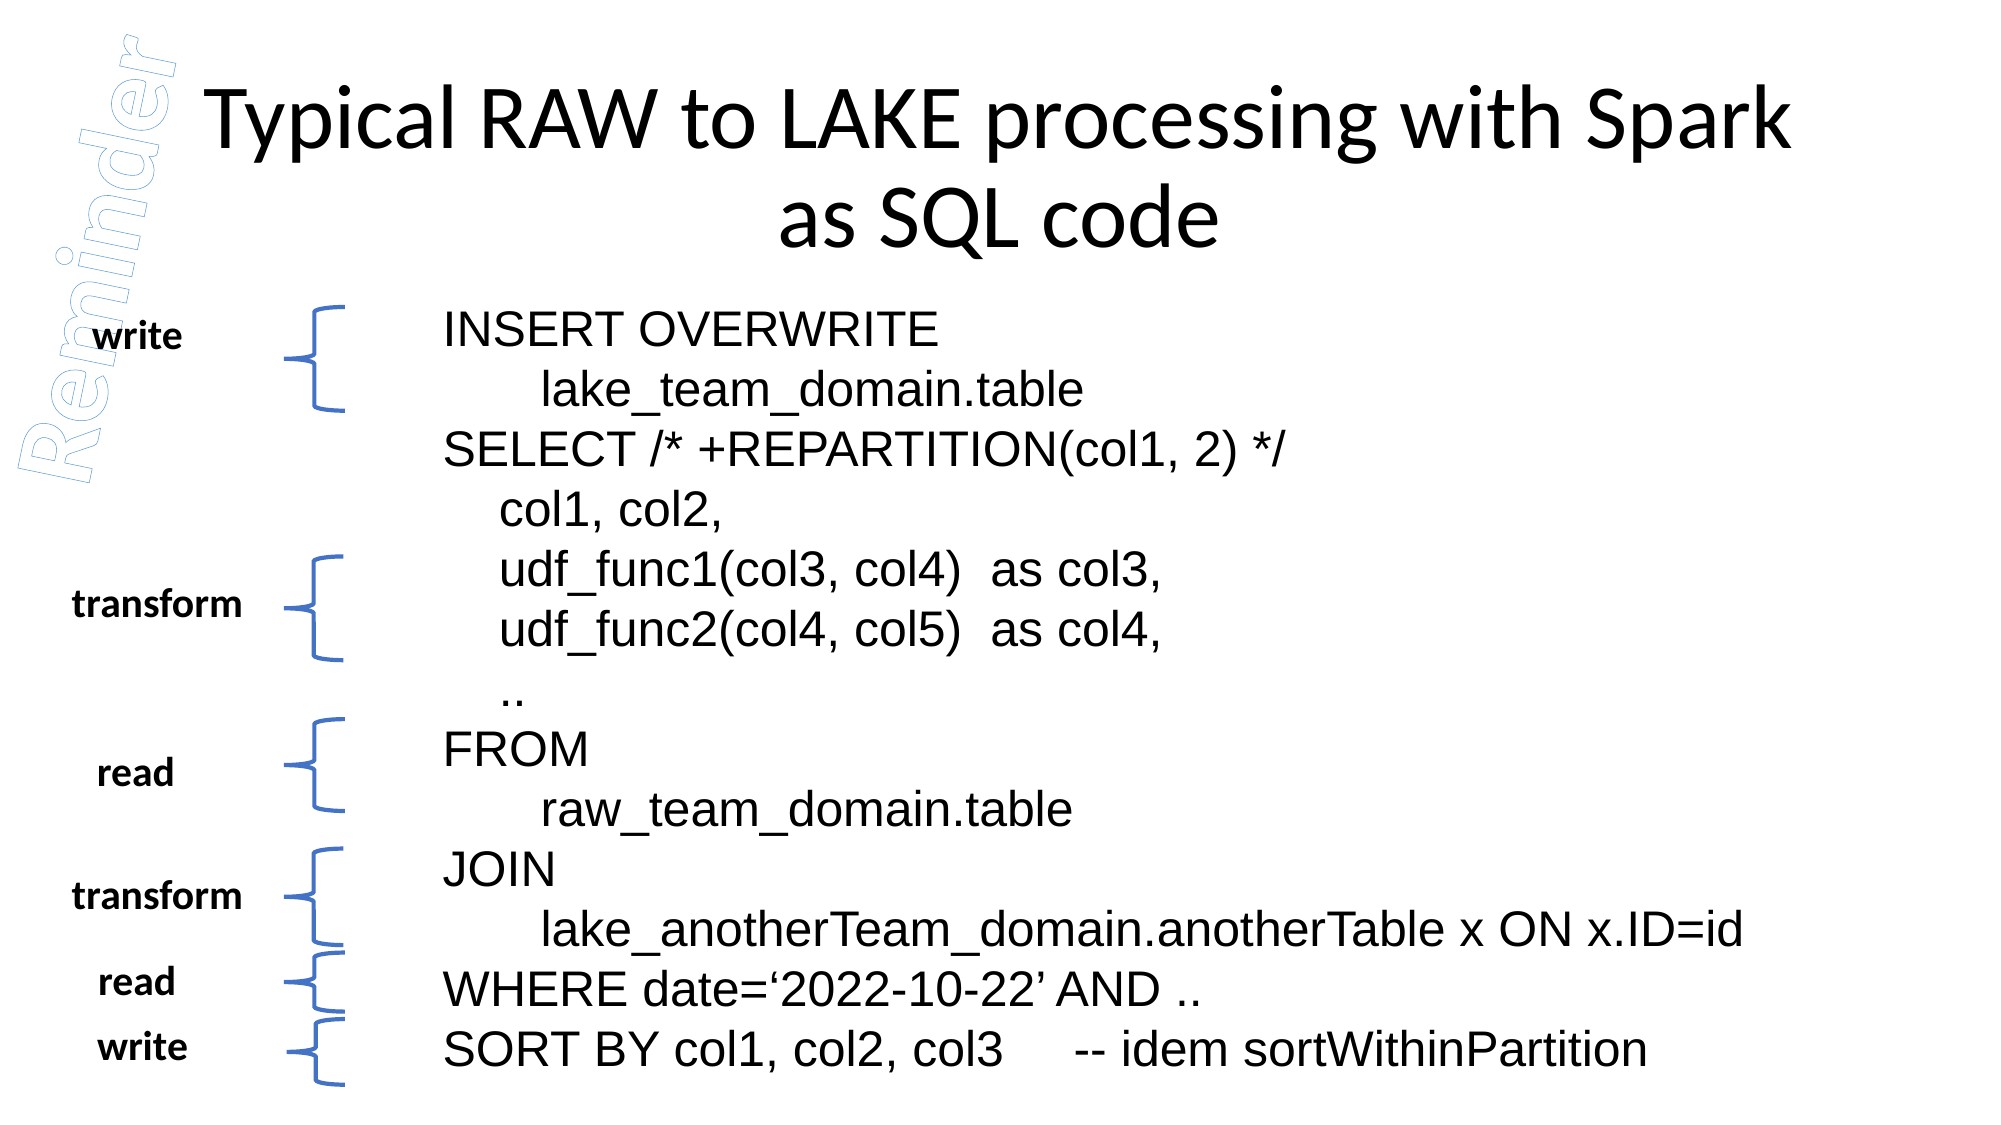

# Typical RAW to LAKE processing with Spark as SQL code
Reminder
INSERT OVERWRITE
       lake_team_domain.table
SELECT /* +REPARTITION(col1, 2) */
    col1, col2,
    udf_func1(col3, col4)  as col3,
    udf_func2(col4, col5)  as col4,
    ..
FROM
       raw_team_domain.table
JOIN
       lake_anotherTeam_domain.anotherTable x ON x.ID=id
WHERE date=‘2022-10-22’ AND ..
SORT BY col1, col2, col3     -- idem sortWithinPartition
write

transform

read

transform
read

write